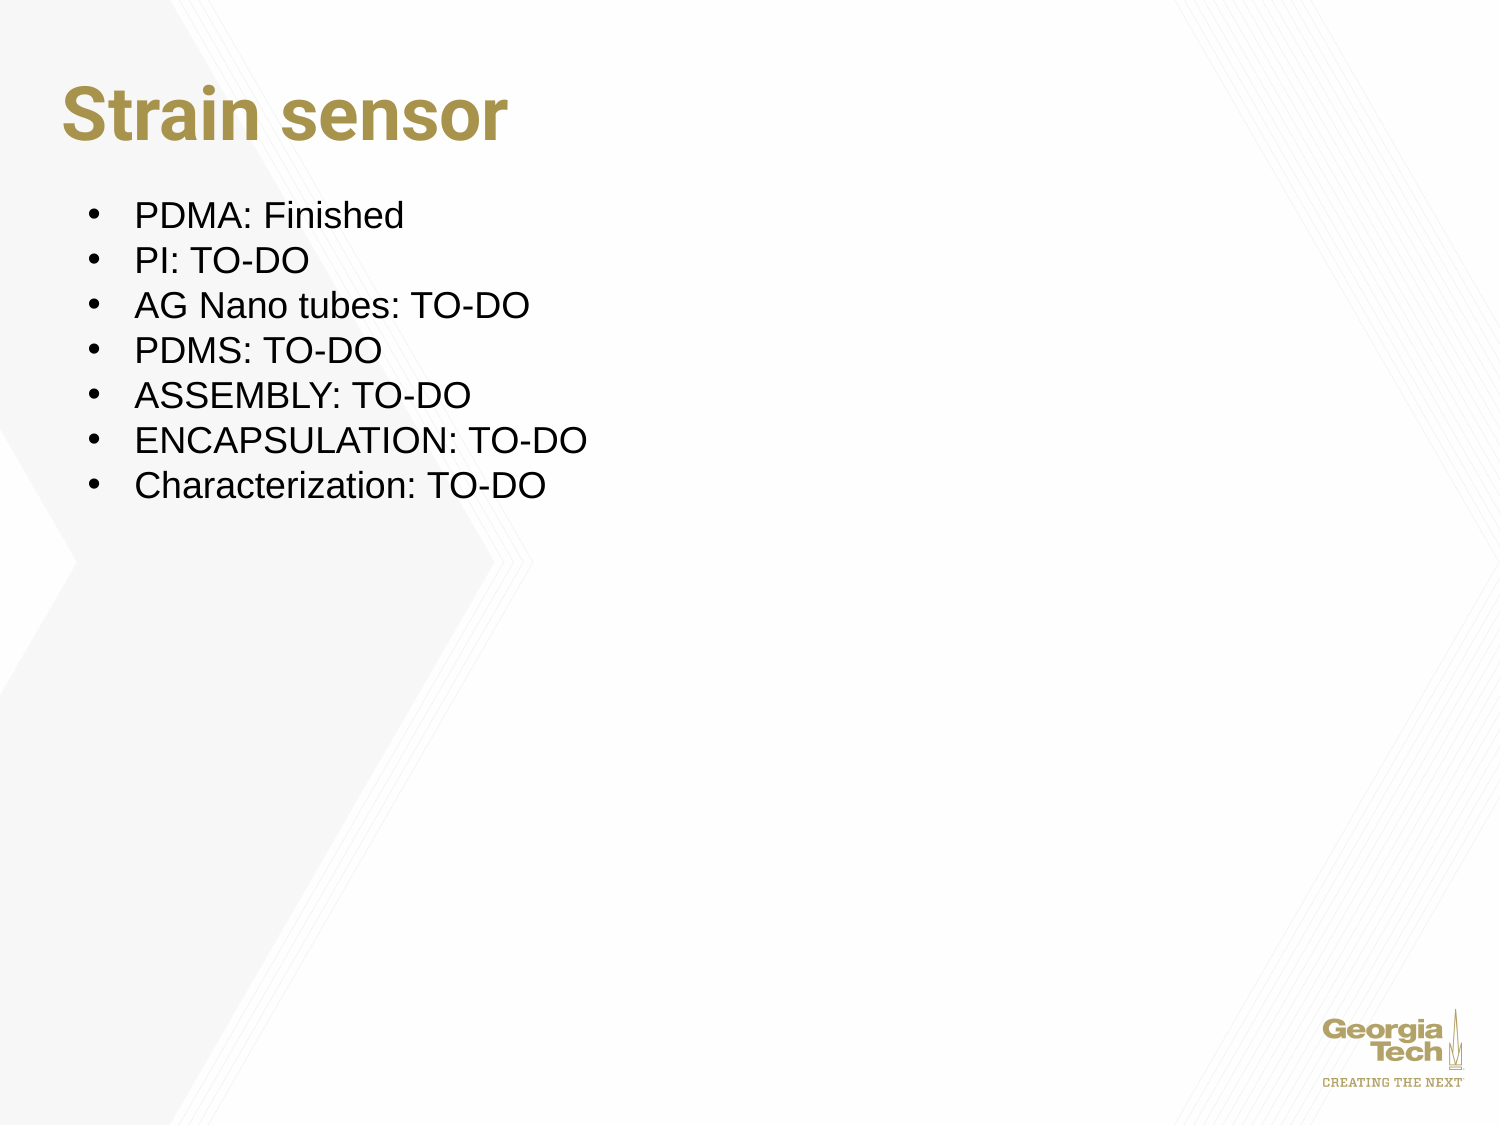

# Strain sensor
PDMA: Finished
PI: TO-DO
AG Nano tubes: TO-DO
PDMS: TO-DO
ASSEMBLY: TO-DO
ENCAPSULATION: TO-DO
Characterization: TO-DO